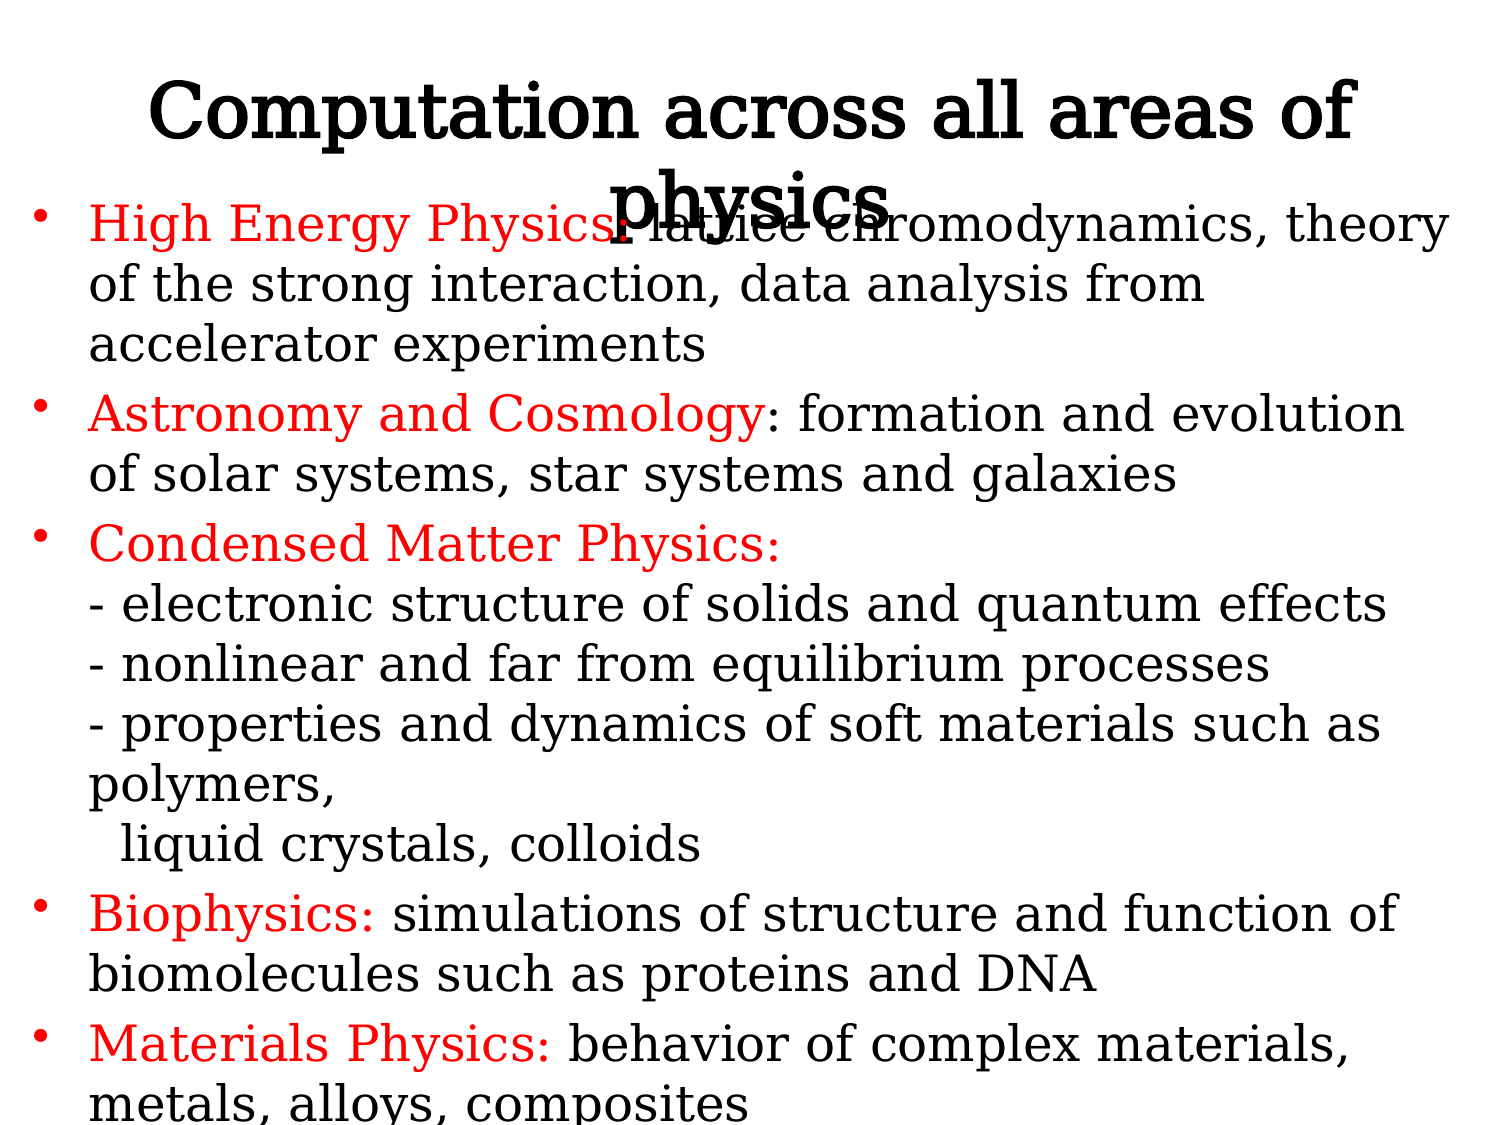

Computation across all areas of physics
High Energy Physics: lattice chromodynamics, theory of the strong interaction, data analysis from accelerator experiments
Astronomy and Cosmology: formation and evolution of solar systems, star systems and galaxies
Condensed Matter Physics:
- electronic structure of solids and quantum effects
- nonlinear and far from equilibrium processes
- properties and dynamics of soft materials such as polymers,
  liquid crystals, colloids
Biophysics: simulations of structure and function of biomolecules such as proteins and DNA
Materials Physics: behavior of complex materials, metals, alloys, composites